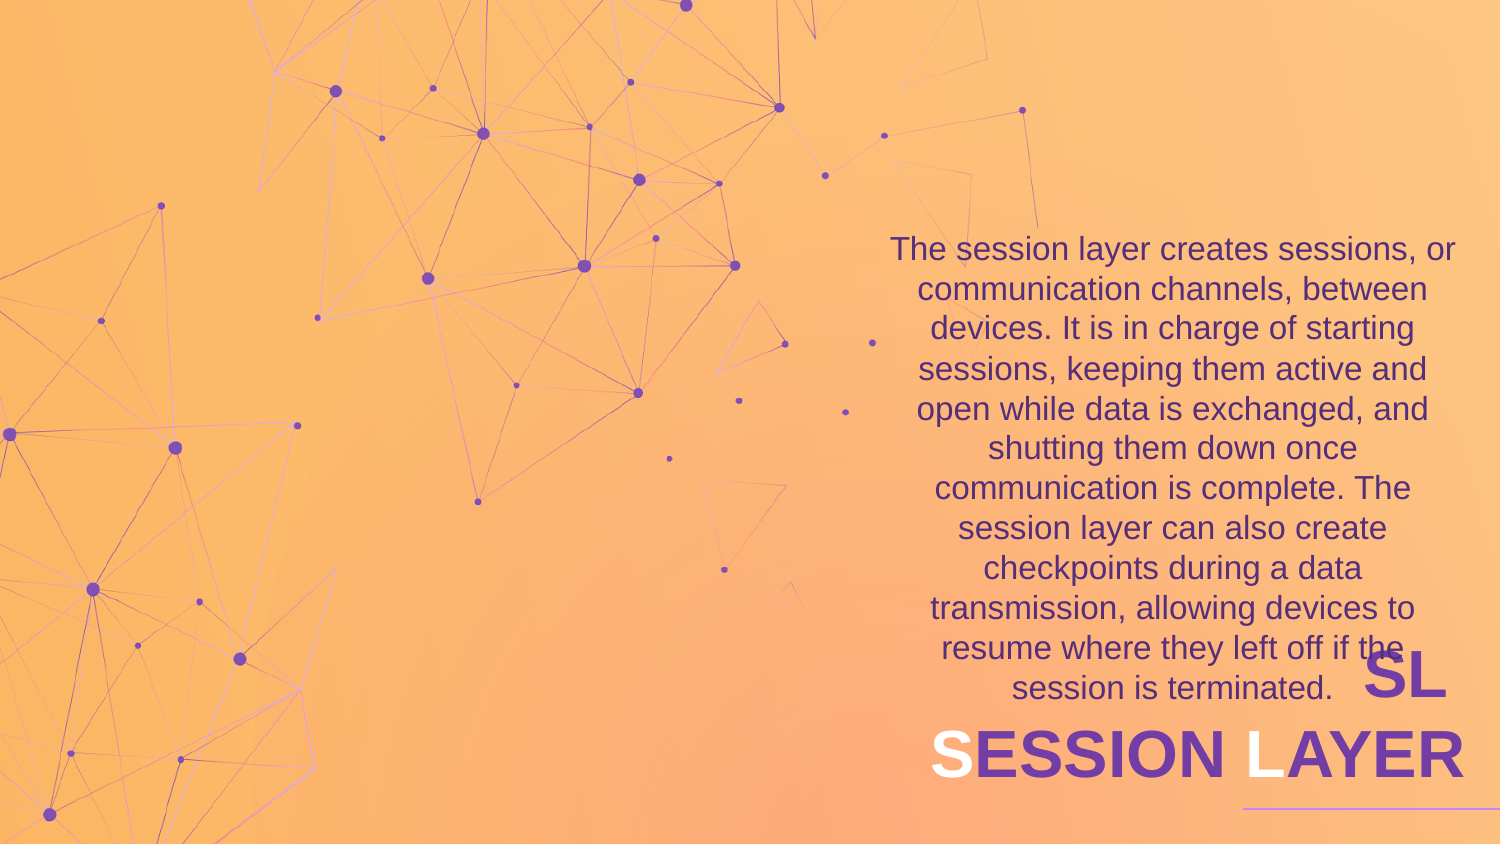

The session layer creates sessions, or communication channels, between devices. It is in charge of starting sessions, keeping them active and open while data is exchanged, and shutting them down once communication is complete. The session layer can also create checkpoints during a data transmission, allowing devices to resume where they left off if the session is terminated.
# SL SESSION LAYER